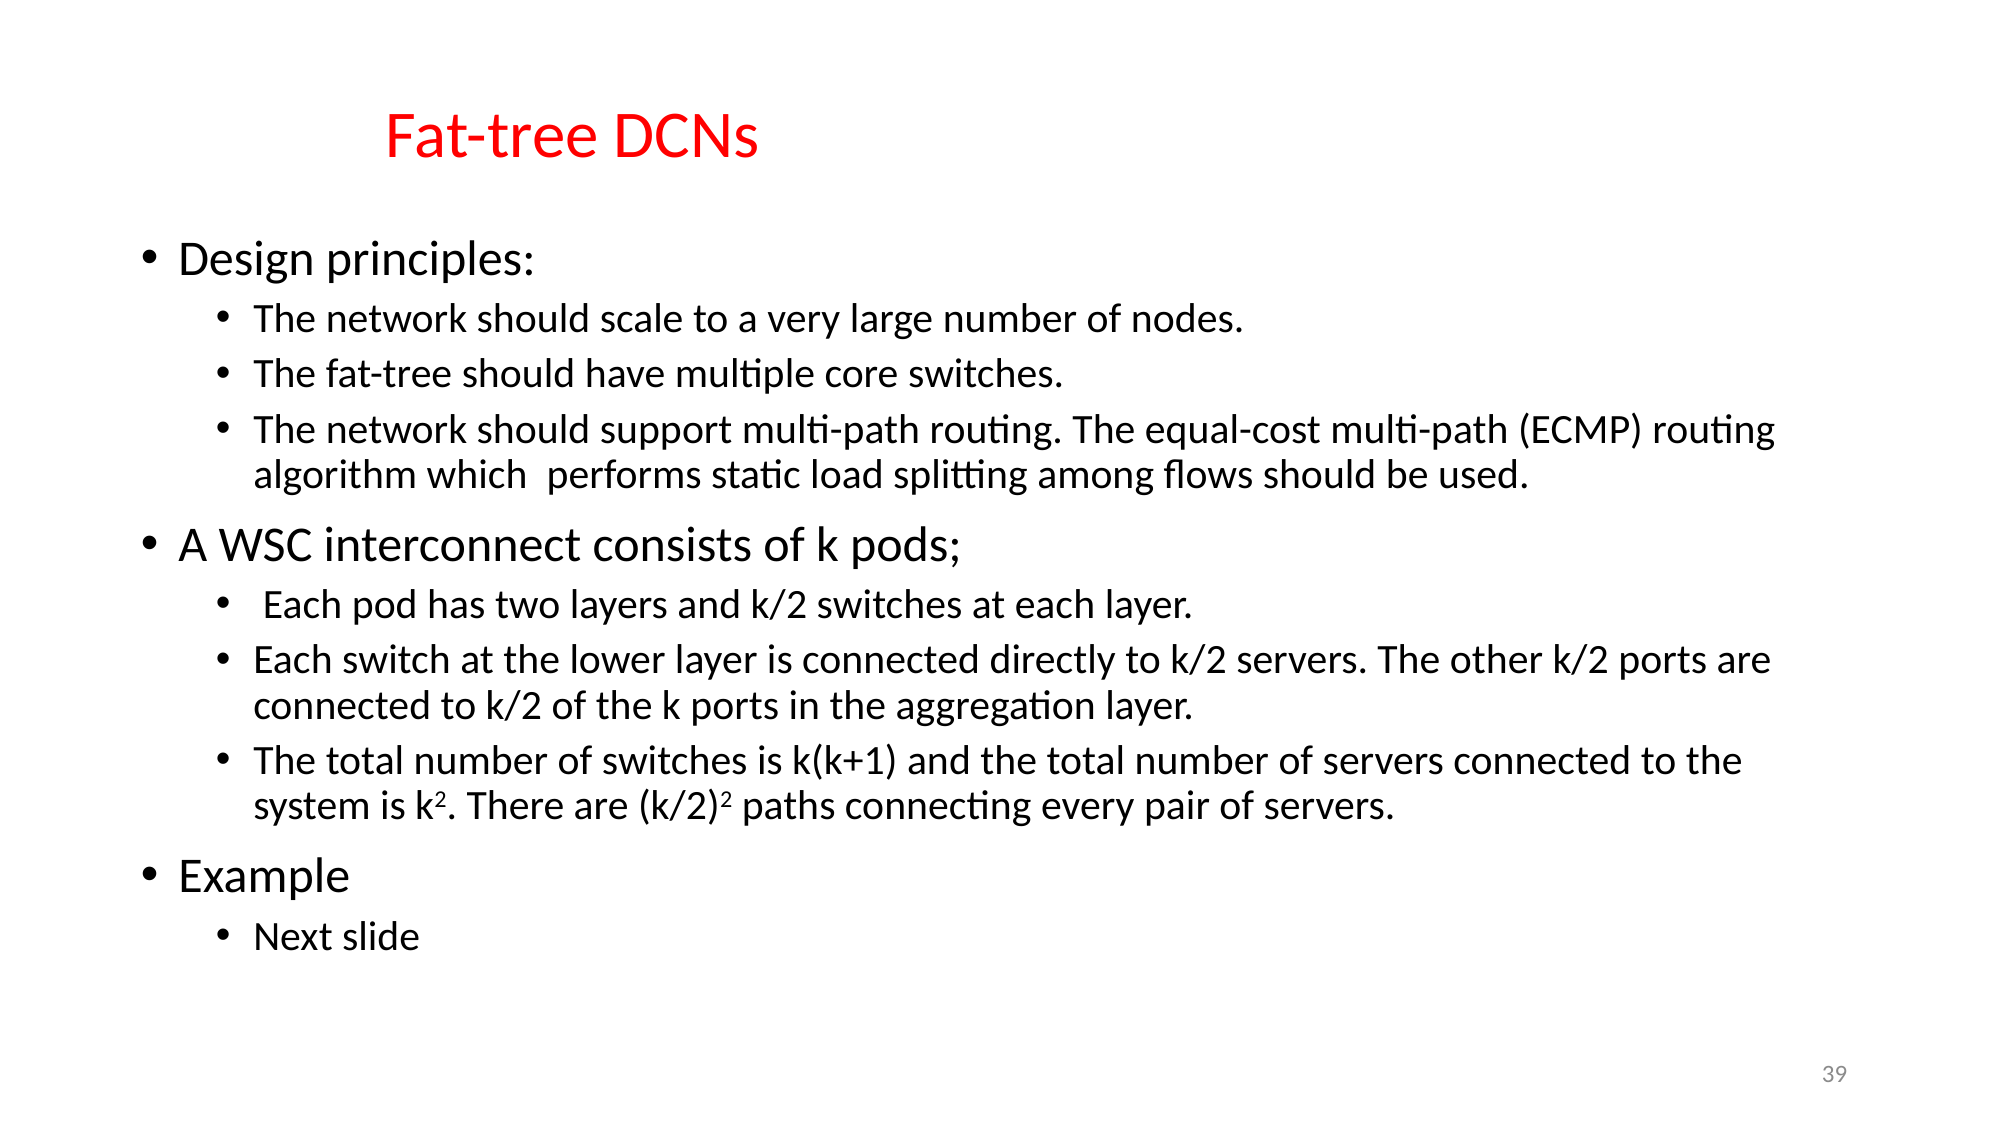

# Fat-tree DCNs
Design principles:
The network should scale to a very large number of nodes.
The fat-tree should have multiple core switches.
The network should support multi-path routing. The equal-cost multi-path (ECMP) routing algorithm which  performs static load splitting among flows should be used.
A WSC interconnect consists of k pods;
 Each pod has two layers and k/2 switches at each layer.
Each switch at the lower layer is connected directly to k/2 servers. The other k/2 ports are connected to k/2 of the k ports in the aggregation layer.
The total number of switches is k(k+1) and the total number of servers connected to the system is k2. There are (k/2)2 paths connecting every pair of servers.
Example
Next slide

39